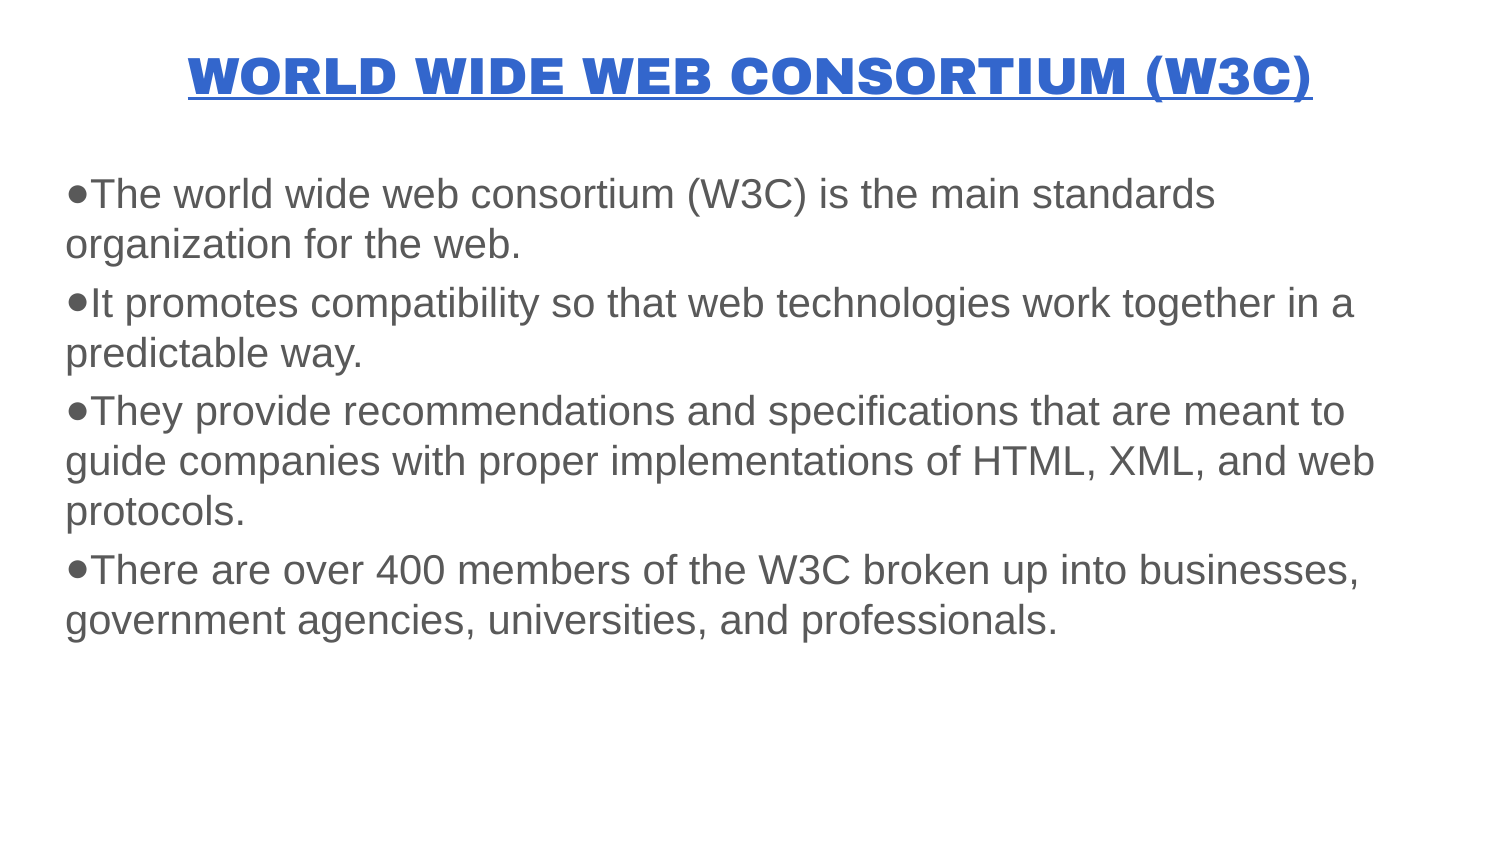

# WORLD WIDE WEB CONSORTIUM (W3C)
The world wide web consortium (W3C) is the main standards organization for the web.
It promotes compatibility so that web technologies work together in a predictable way.
They provide recommendations and specifications that are meant to guide companies with proper implementations of HTML, XML, and web protocols.
There are over 400 members of the W3C broken up into businesses, government agencies, universities, and professionals.